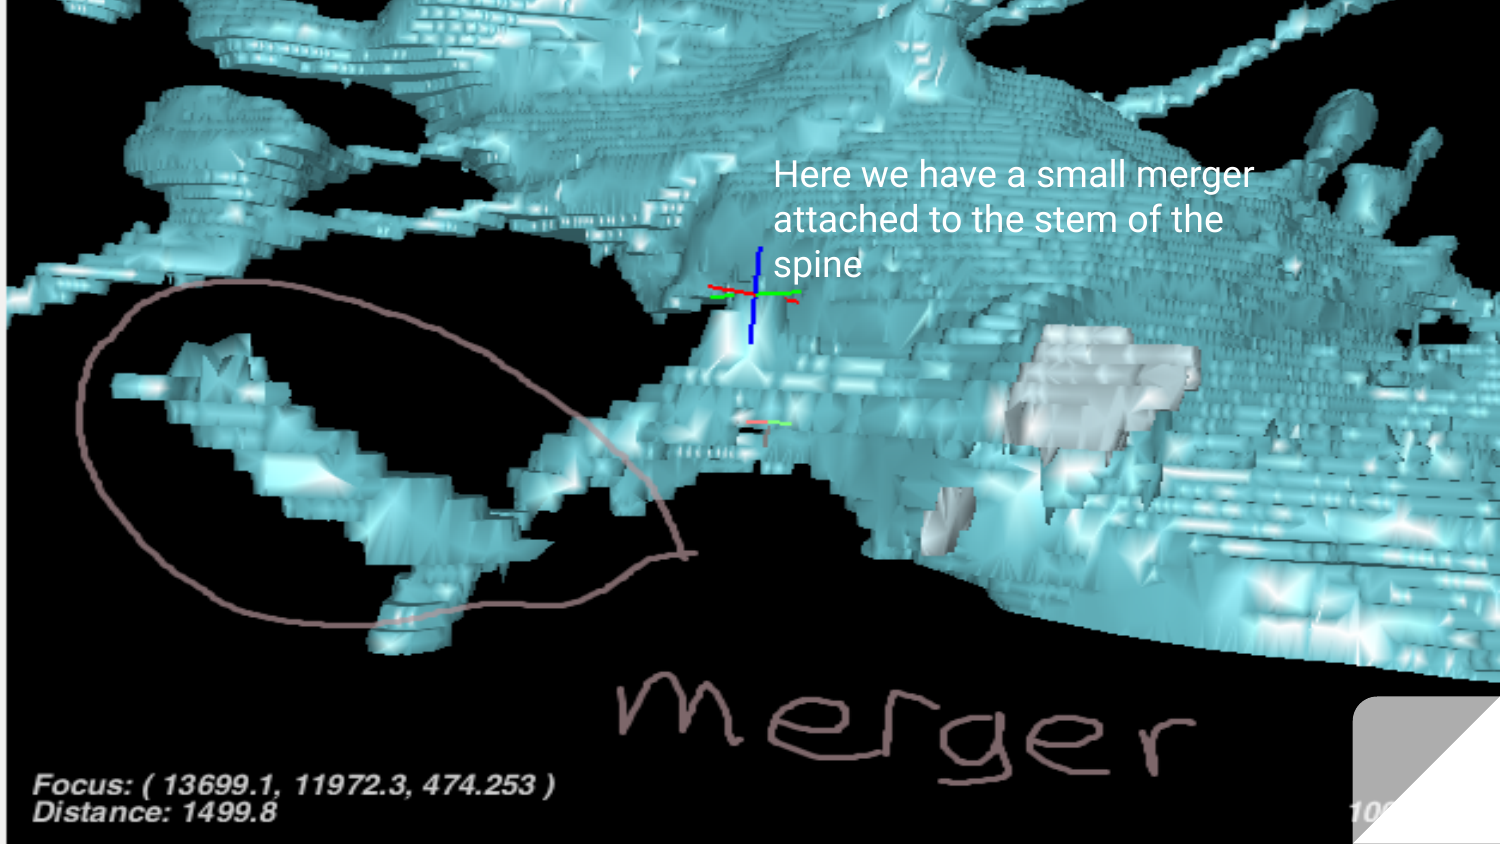

Here we have a small merger attached to the stem of the spine